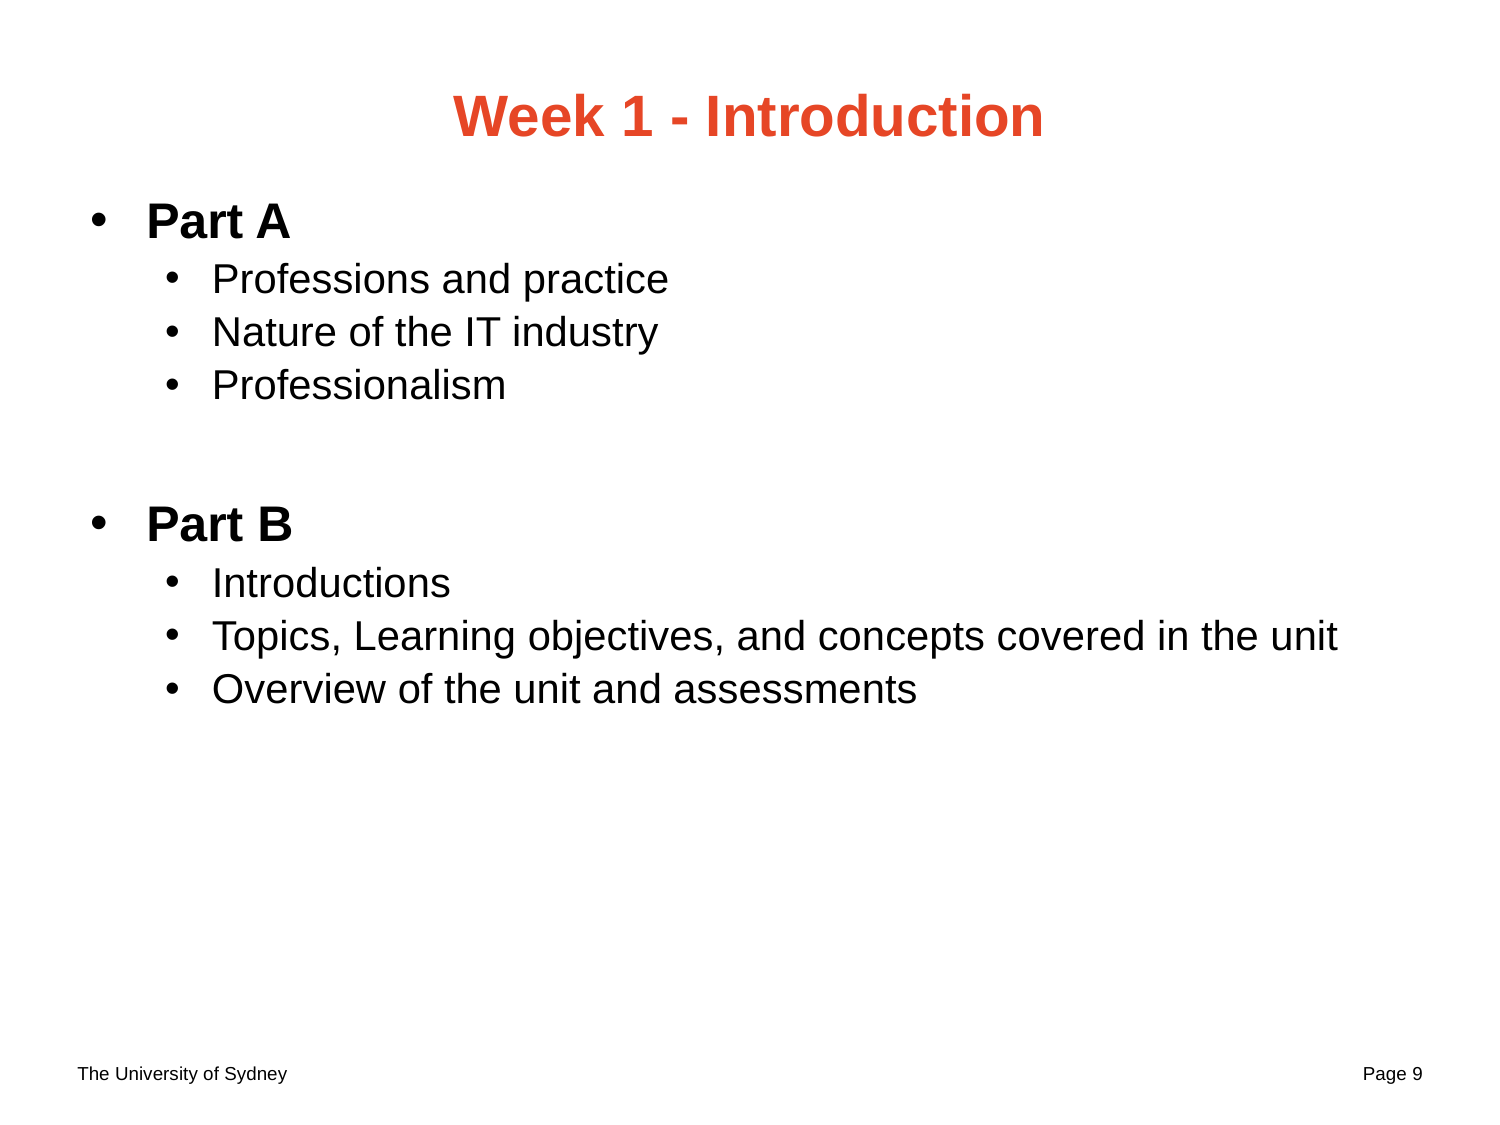

# Week 1 - Introduction
Part A
Professions and practice
Nature of the IT industry
Professionalism

Part B
Introductions
Topics, Learning objectives, and concepts covered in the unit
Overview of the unit and assessments